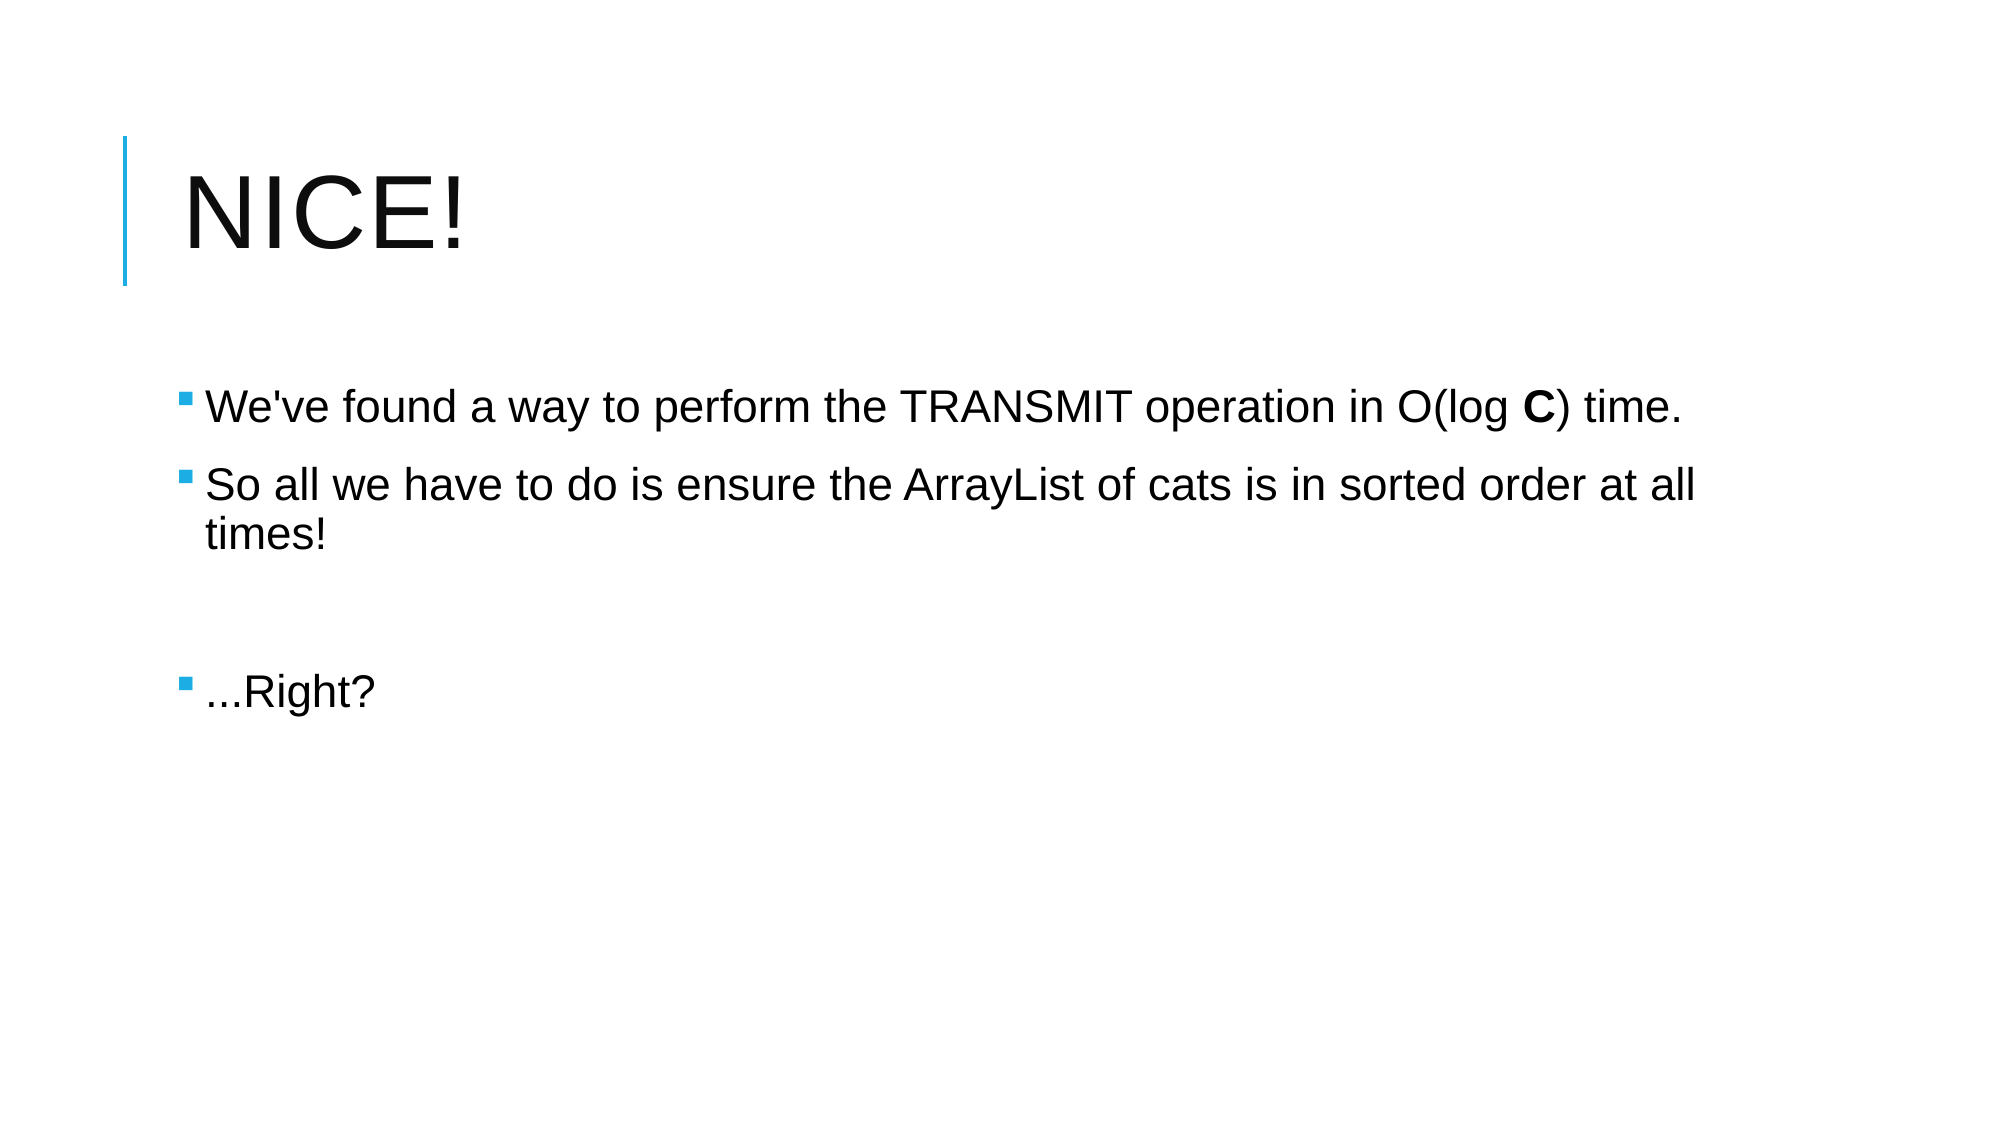

# Nice!
We've found a way to perform the TRANSMIT operation in O(log C) time.
So all we have to do is ensure the ArrayList of cats is in sorted order at all times!

...Right?